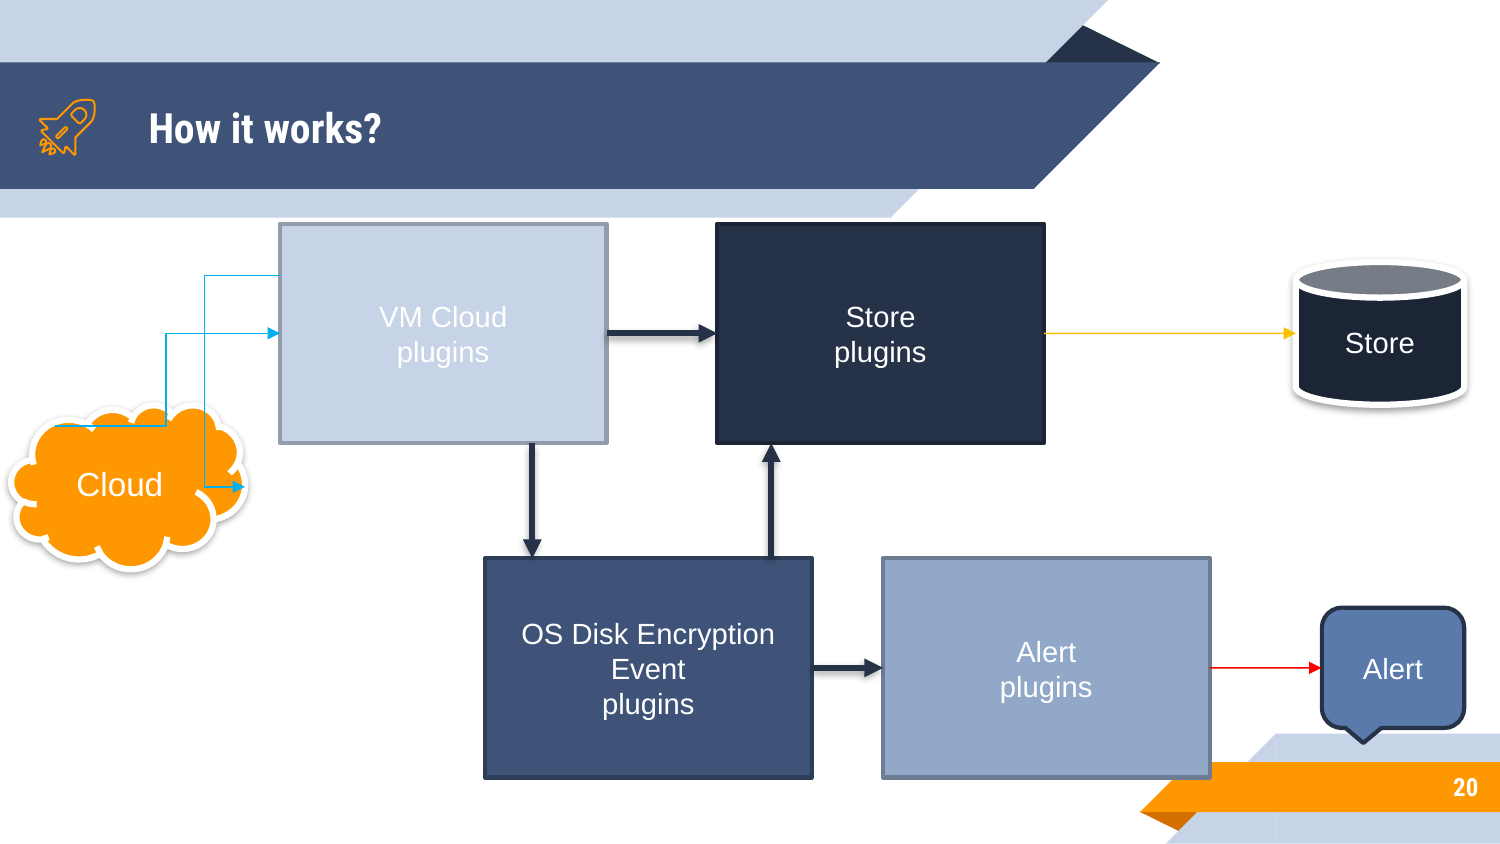

# How it works?

VM Cloud
plugins
Store
plugins
Store
Cloud
Alert
plugins
OS Disk Encryption Event
plugins
Alert
20